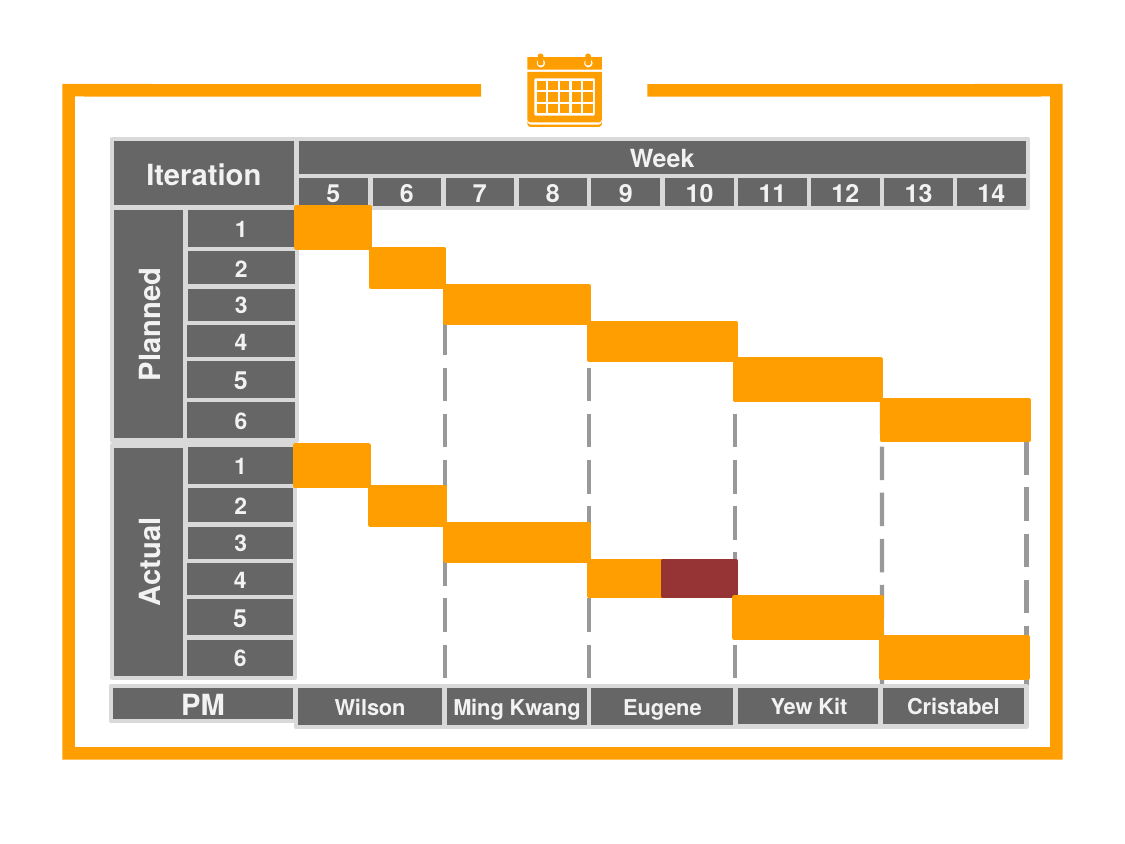

Iteration
Week
6
7
8
9
10
11
12
13
14
5

Planned
1
2

3

4
5

6

1

Actual
2

3

4
5

6
Yew Kit
Cristabel
Wilson
Ming Kwang
Eugene
PM